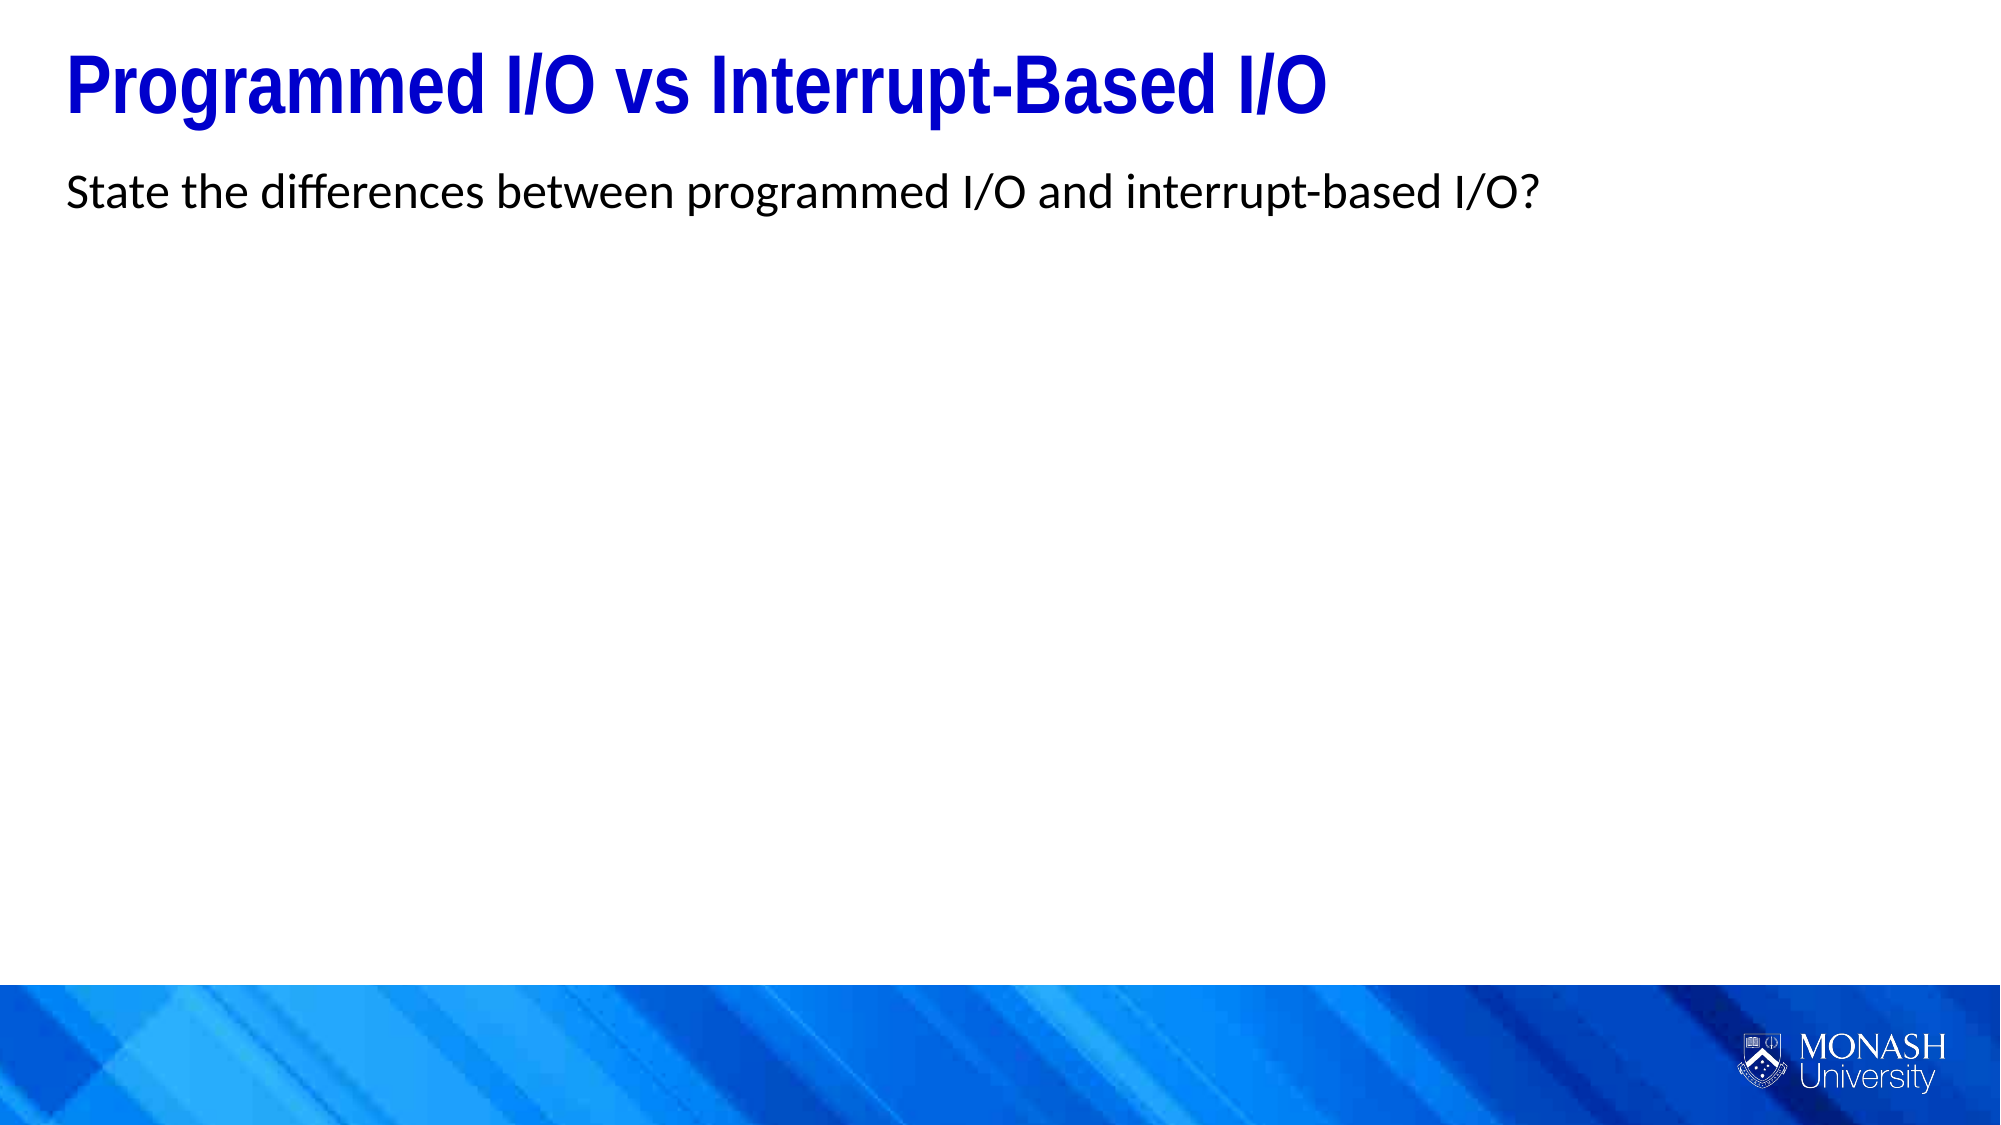

Programmed I/O vs Interrupt-Based I/O
State the differences between programmed I/O and interrupt-based I/O?